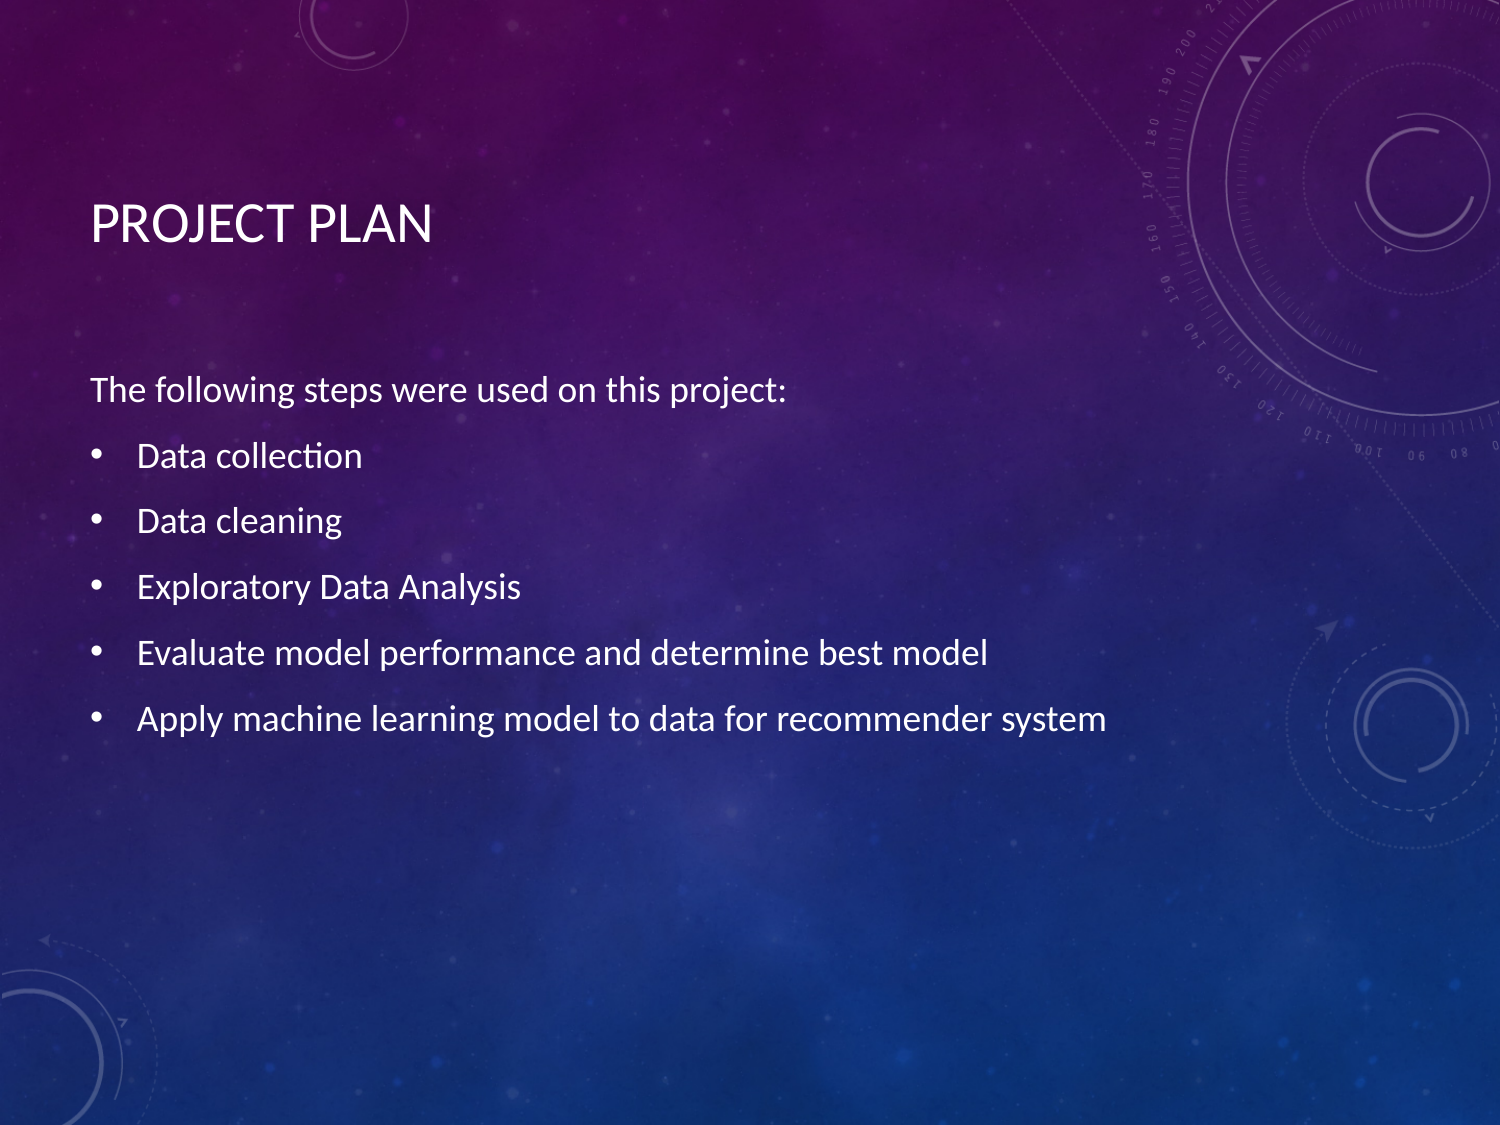

# Project Plan
The following steps were used on this project:
Data collection
Data cleaning
Exploratory Data Analysis
Evaluate model performance and determine best model
Apply machine learning model to data for recommender system